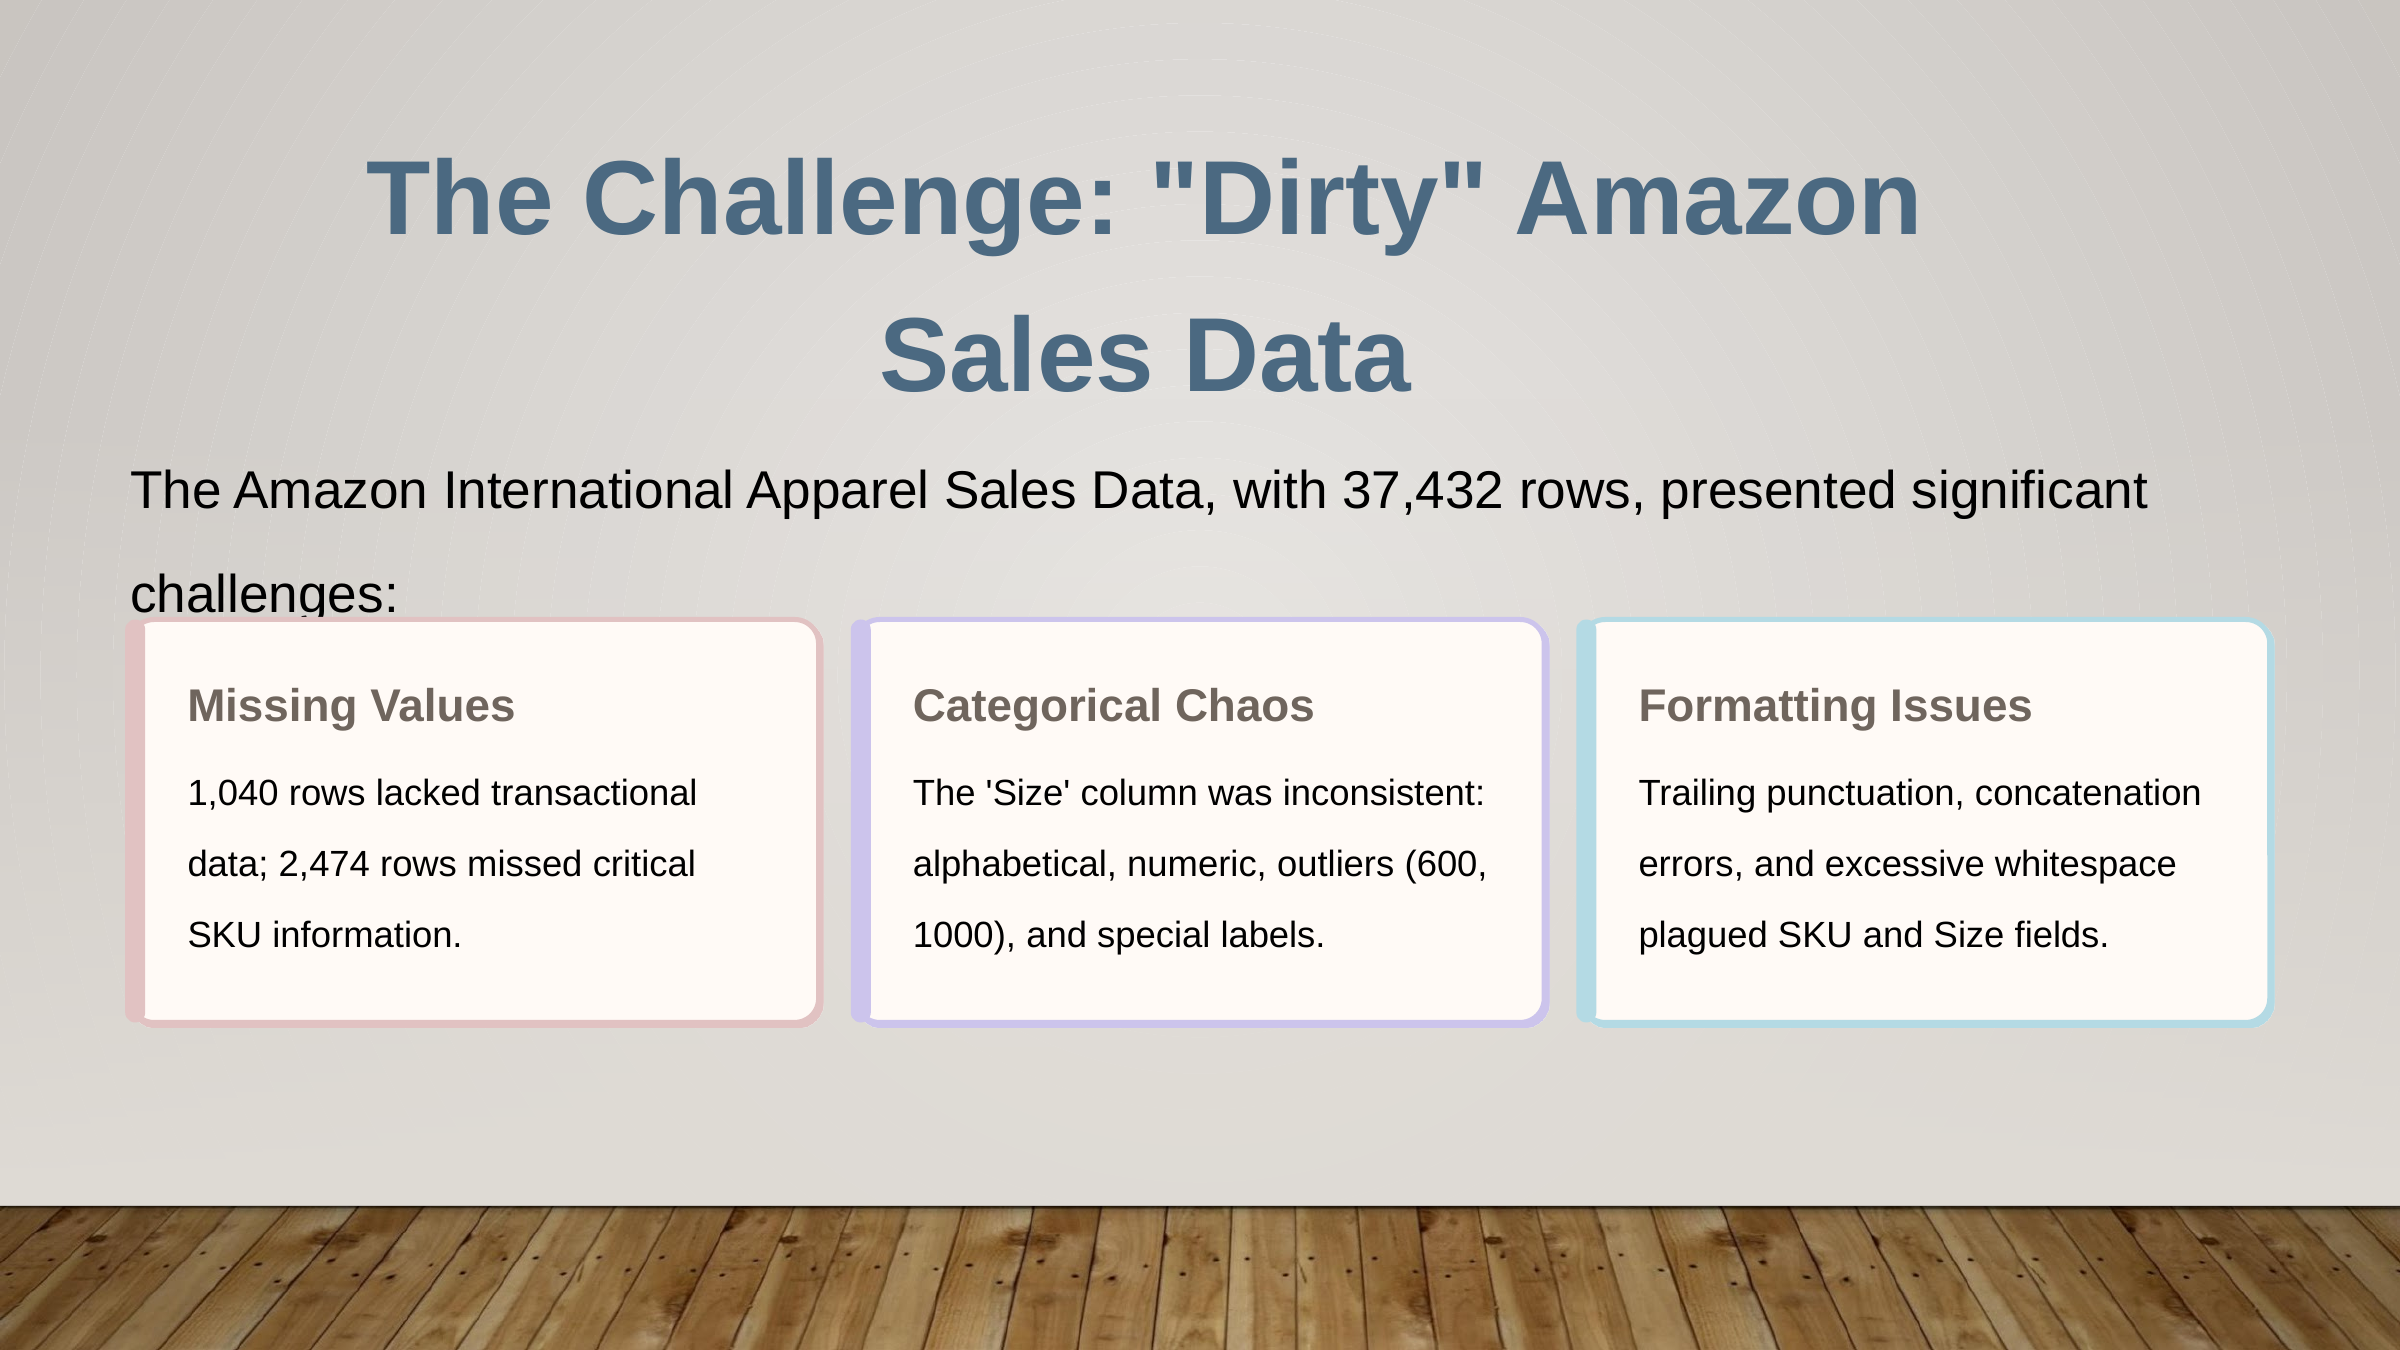

The Challenge: "Dirty" Amazon Sales Data
The Amazon International Apparel Sales Data, with 37,432 rows, presented significant challenges:

Missing Values
Categorical Chaos
Formatting Issues
1,040 rows lacked transactional data; 2,474 rows missed critical SKU information.
The 'Size' column was inconsistent: alphabetical, numeric, outliers (600, 1000), and special labels.
Trailing punctuation, concatenation errors, and excessive whitespace plagued SKU and Size fields.